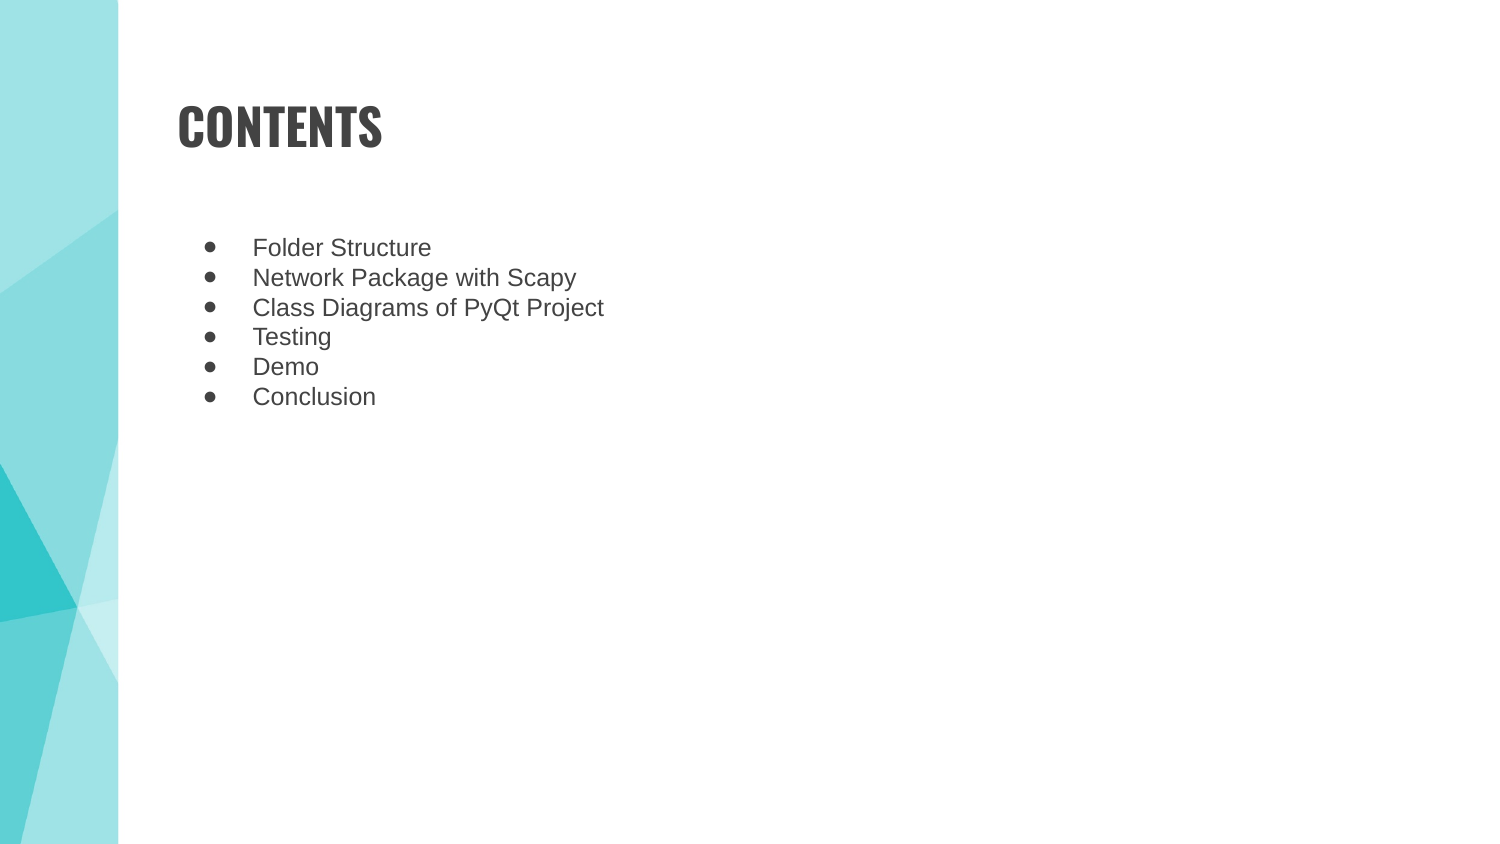

# CONTENTS
Folder Structure
Network Package with Scapy
Class Diagrams of PyQt Project
Testing
Demo
Conclusion